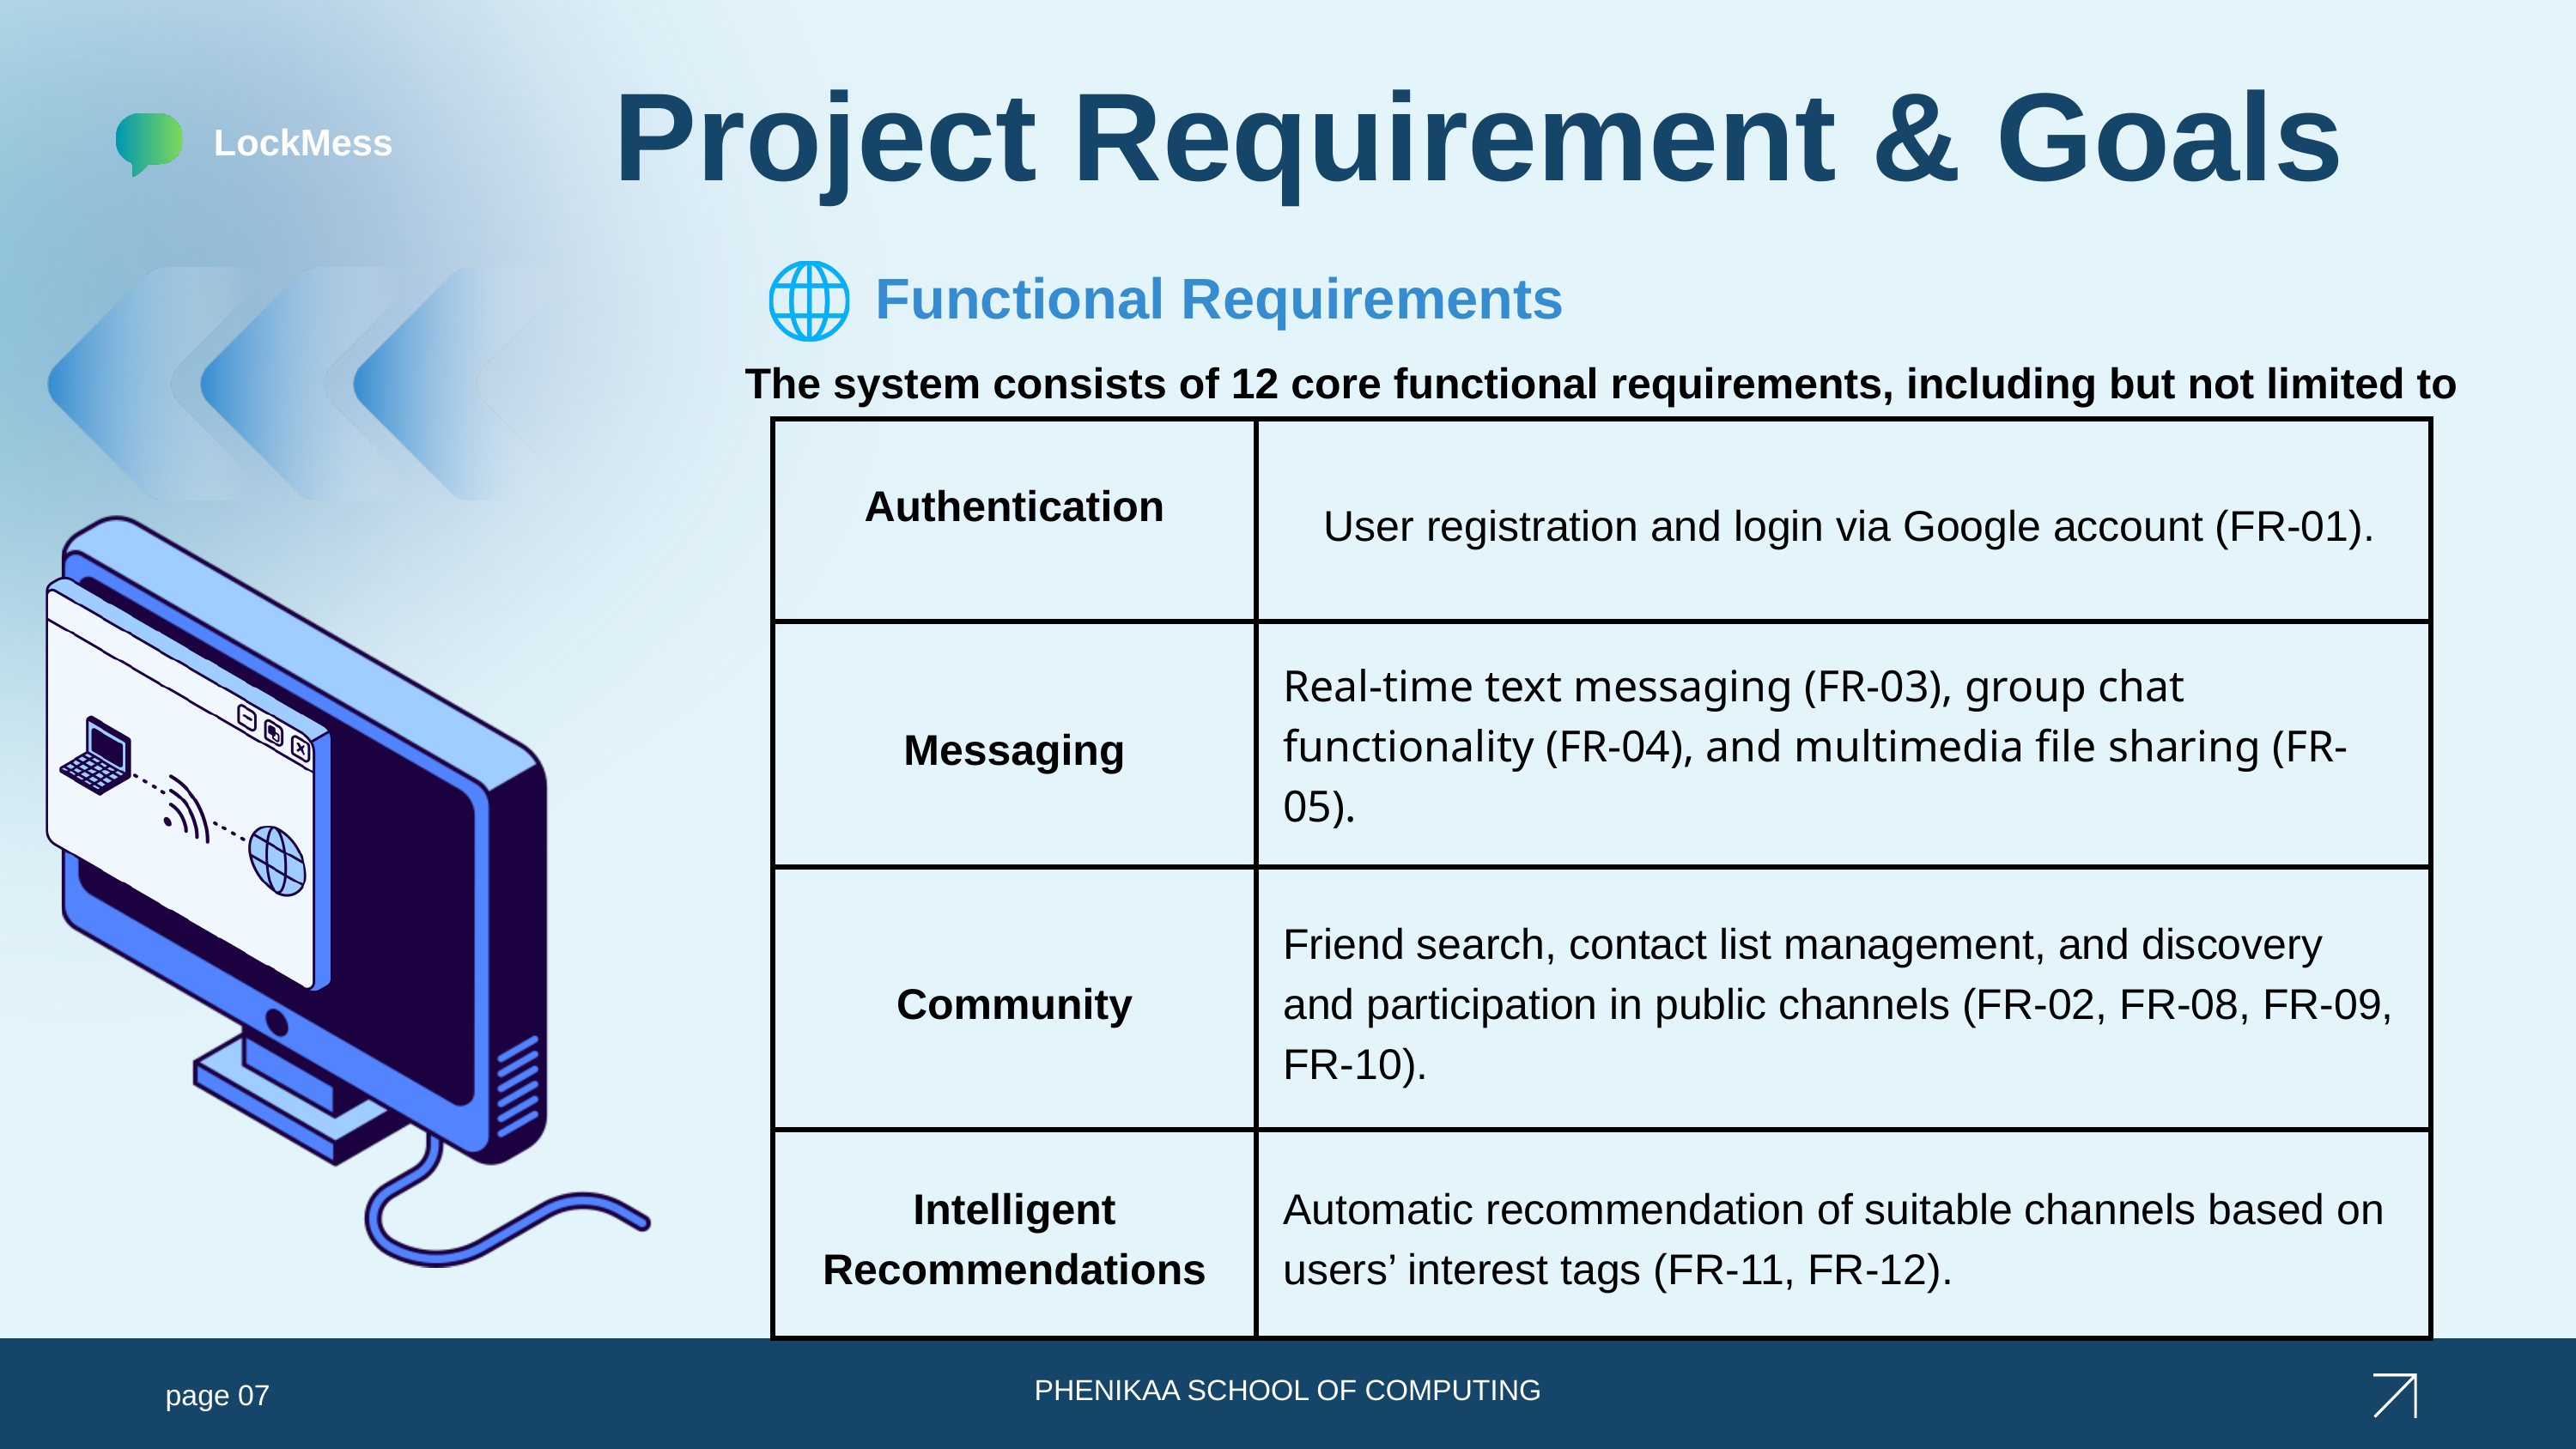

Project Requirement & Goals

LockMess

Functional Requirements
The system consists of 12 core functional requirements, including but not limited to
| Authentication | User registration and login via Google account (FR-01). |
| --- | --- |
| Messaging | Real-time text messaging (FR-03), group chat functionality (FR-04), and multimedia file sharing (FR-05). |
| Community | Friend search, contact list management, and discovery and participation in public channels (FR-02, FR-08, FR-09, FR-10). |
| Intelligent Recommendations | Automatic recommendation of suitable channels based on users’ interest tags (FR-11, FR-12). |

PHENIKAA SCHOOL OF COMPUTING
page 07